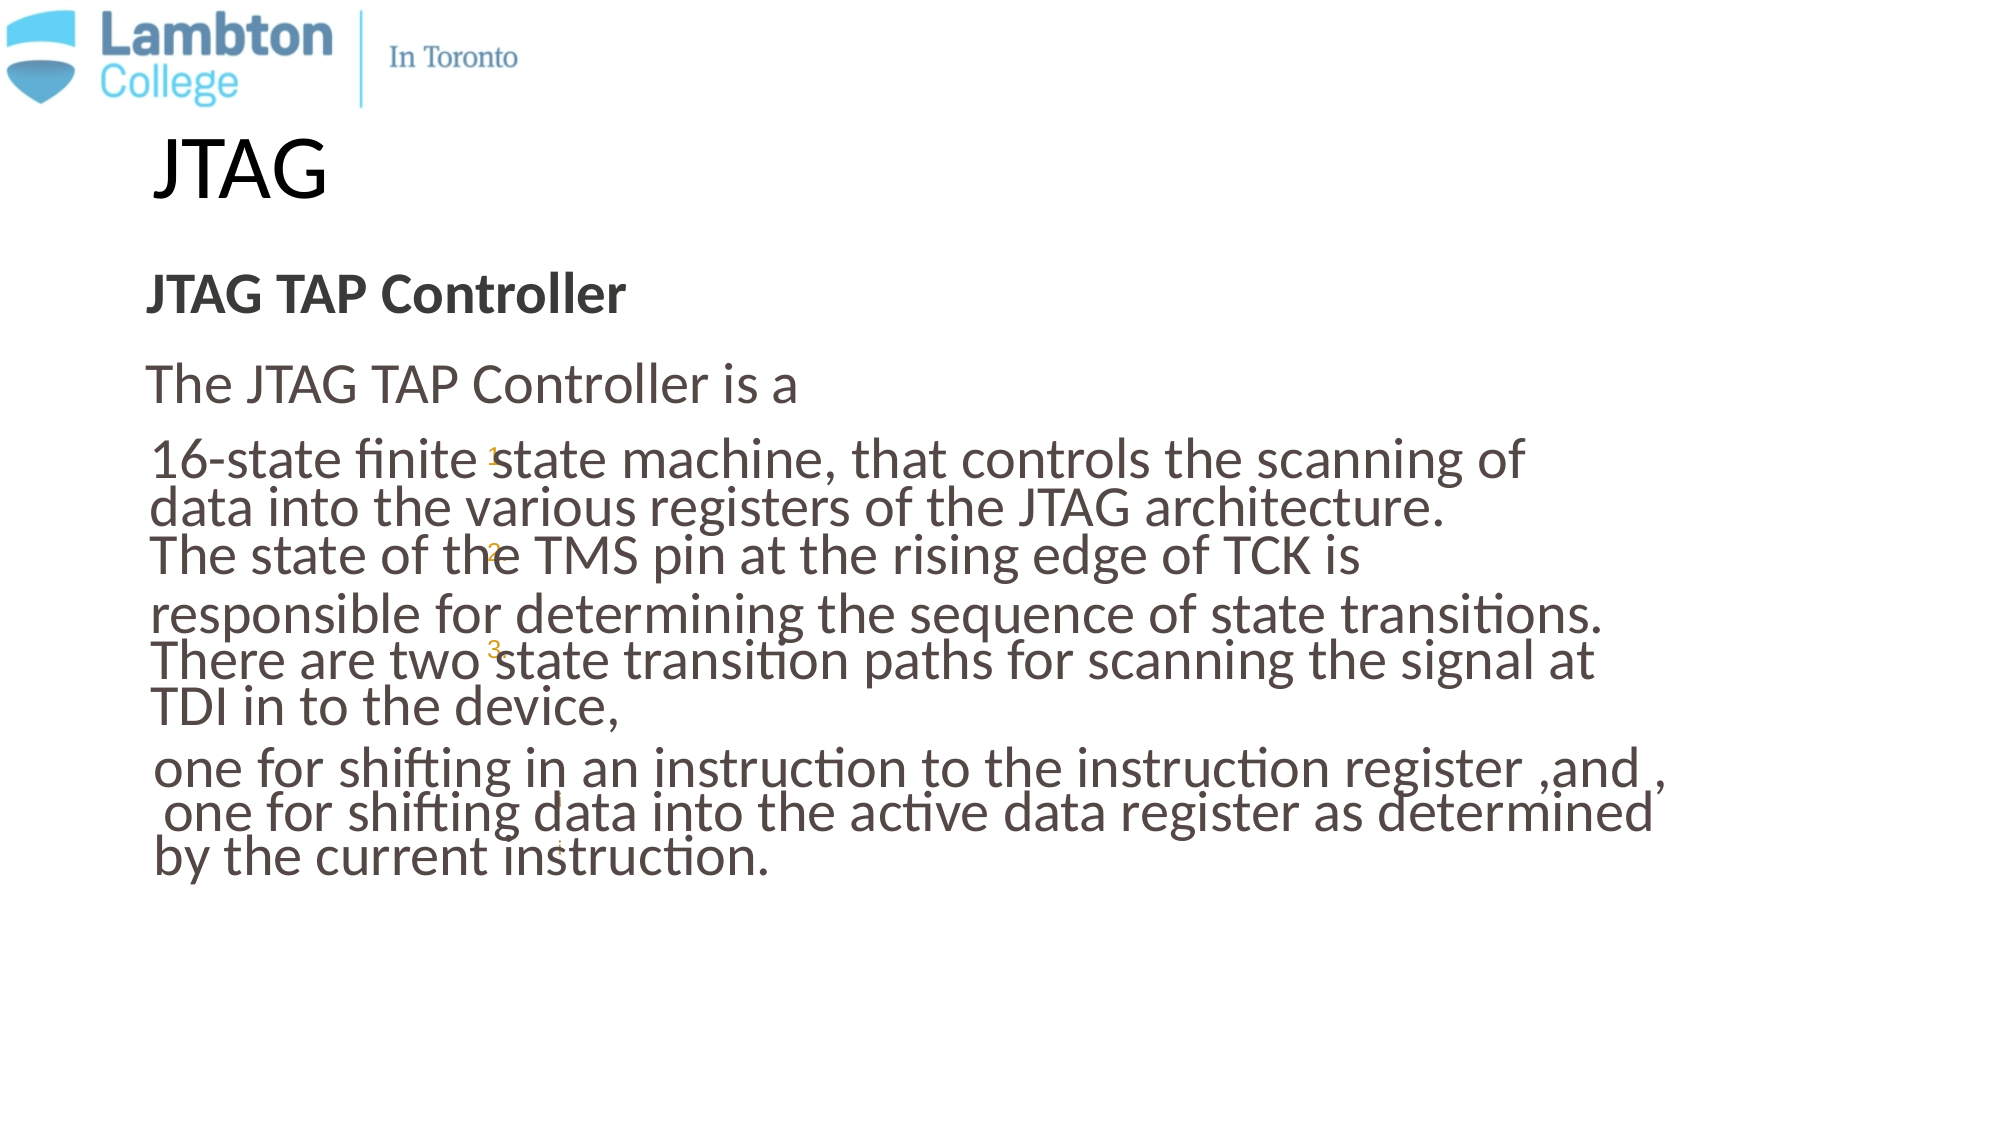

JTAG
JTAG TAP Controller

The JTAG TAP Controller is a

1.

16-state finite state machine, that controls the scanning of
data into the various registers of the JTAG architecture.
The state of the TMS pin at the rising edge of TCK is

2.

responsible for determining the sequence of state transitions.
There are two state transition paths for scanning the signal at
TDI in to the device,

3.

one for shifting in an instruction to the instruction register ,and ,
	one for shifting data into the active data register as determined
by the current instruction.

¡

¡